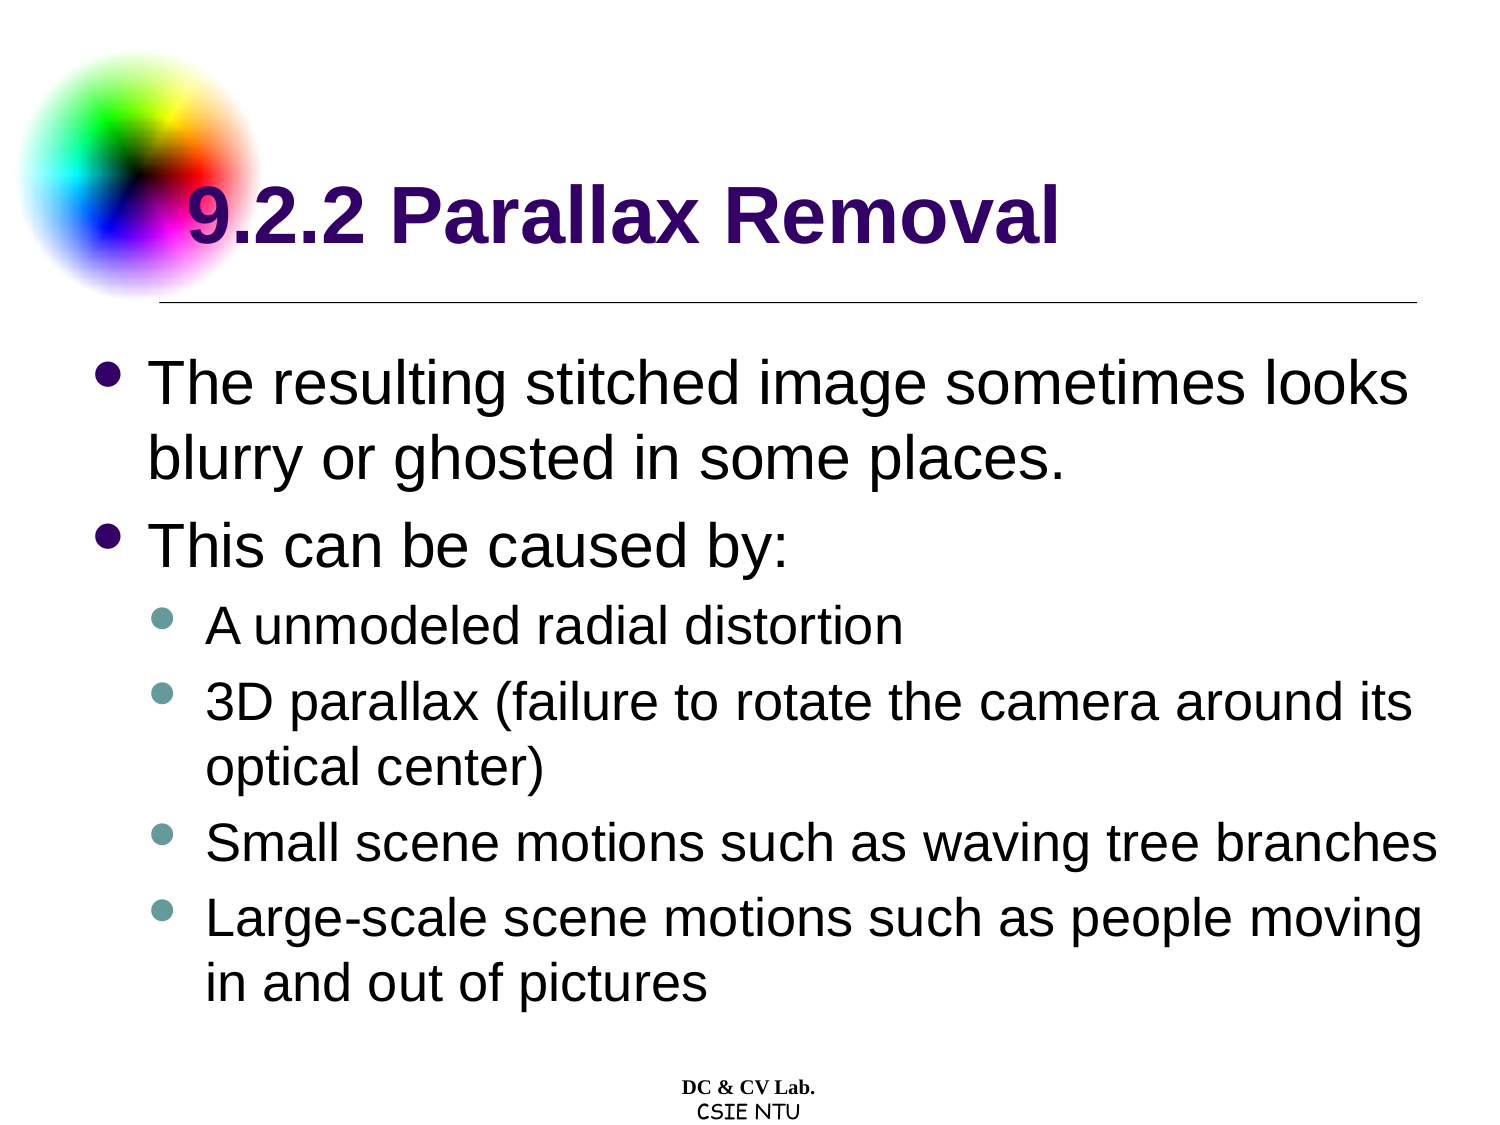

# 9.2.2 Parallax Removal
The resulting stitched image sometimes looks blurry or ghosted in some places.
This can be caused by:
A unmodeled radial distortion
3D parallax (failure to rotate the camera around its optical center)
Small scene motions such as waving tree branches
Large-scale scene motions such as people moving in and out of pictures
DC & CV Lab.
CSIE NTU